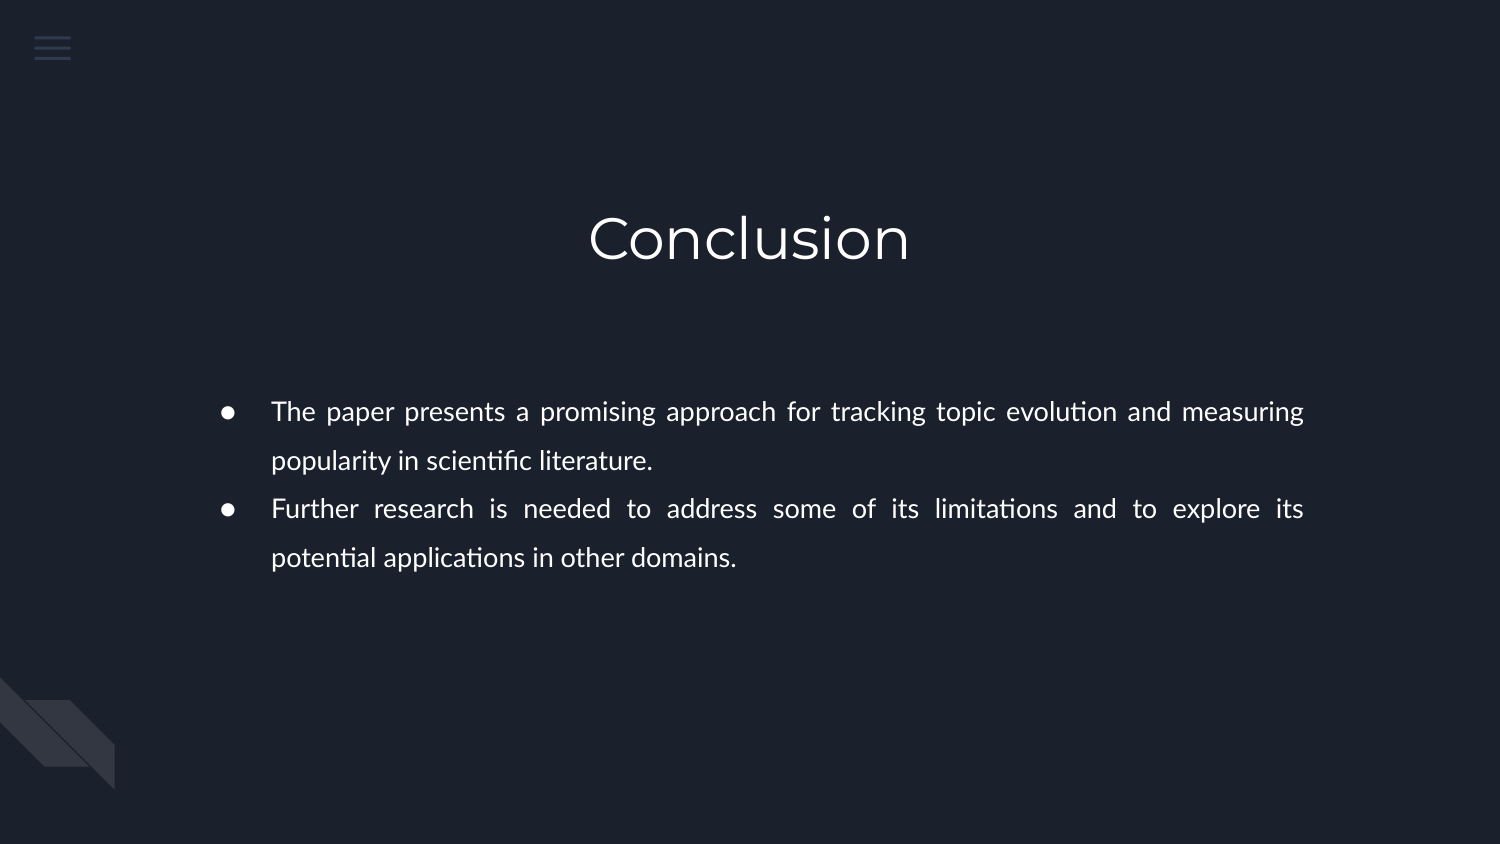

Conclusion
The paper presents a promising approach for tracking topic evolution and measuring popularity in scientific literature.
Further research is needed to address some of its limitations and to explore its potential applications in other domains.